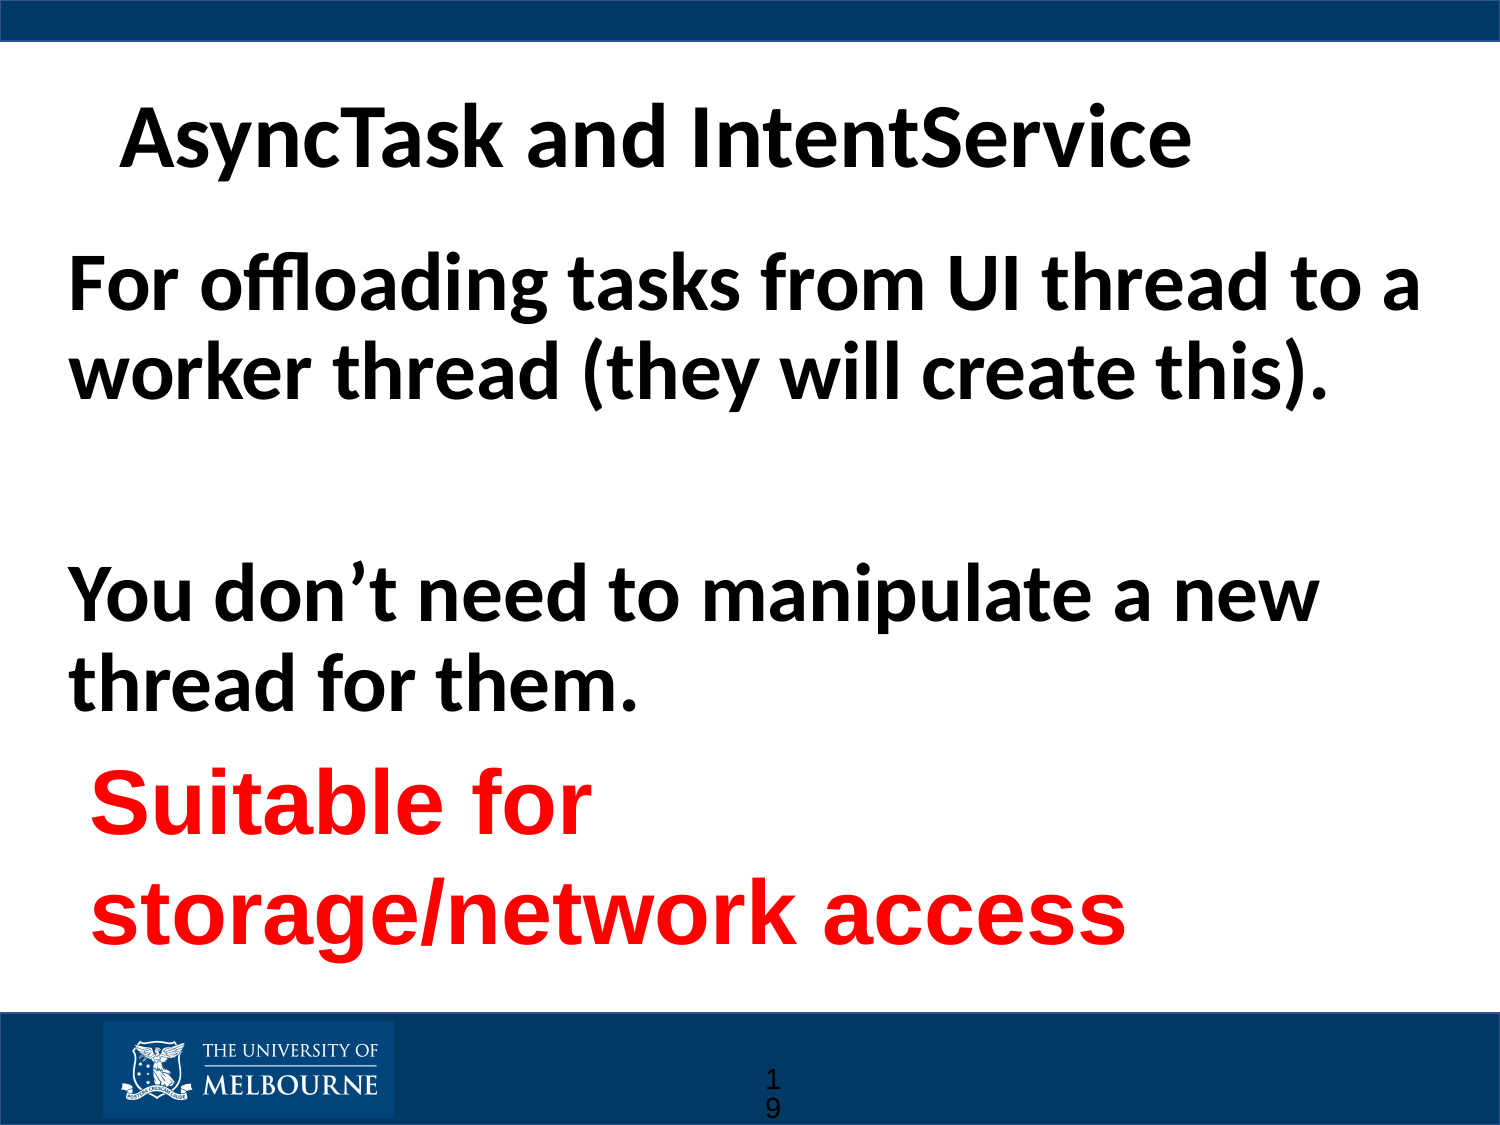

# AsyncTask and IntentService
For offloading tasks from UI thread to a worker thread (they will create this).

You don’t need to manipulate a new thread for them.
Suitable for storage/network access
19